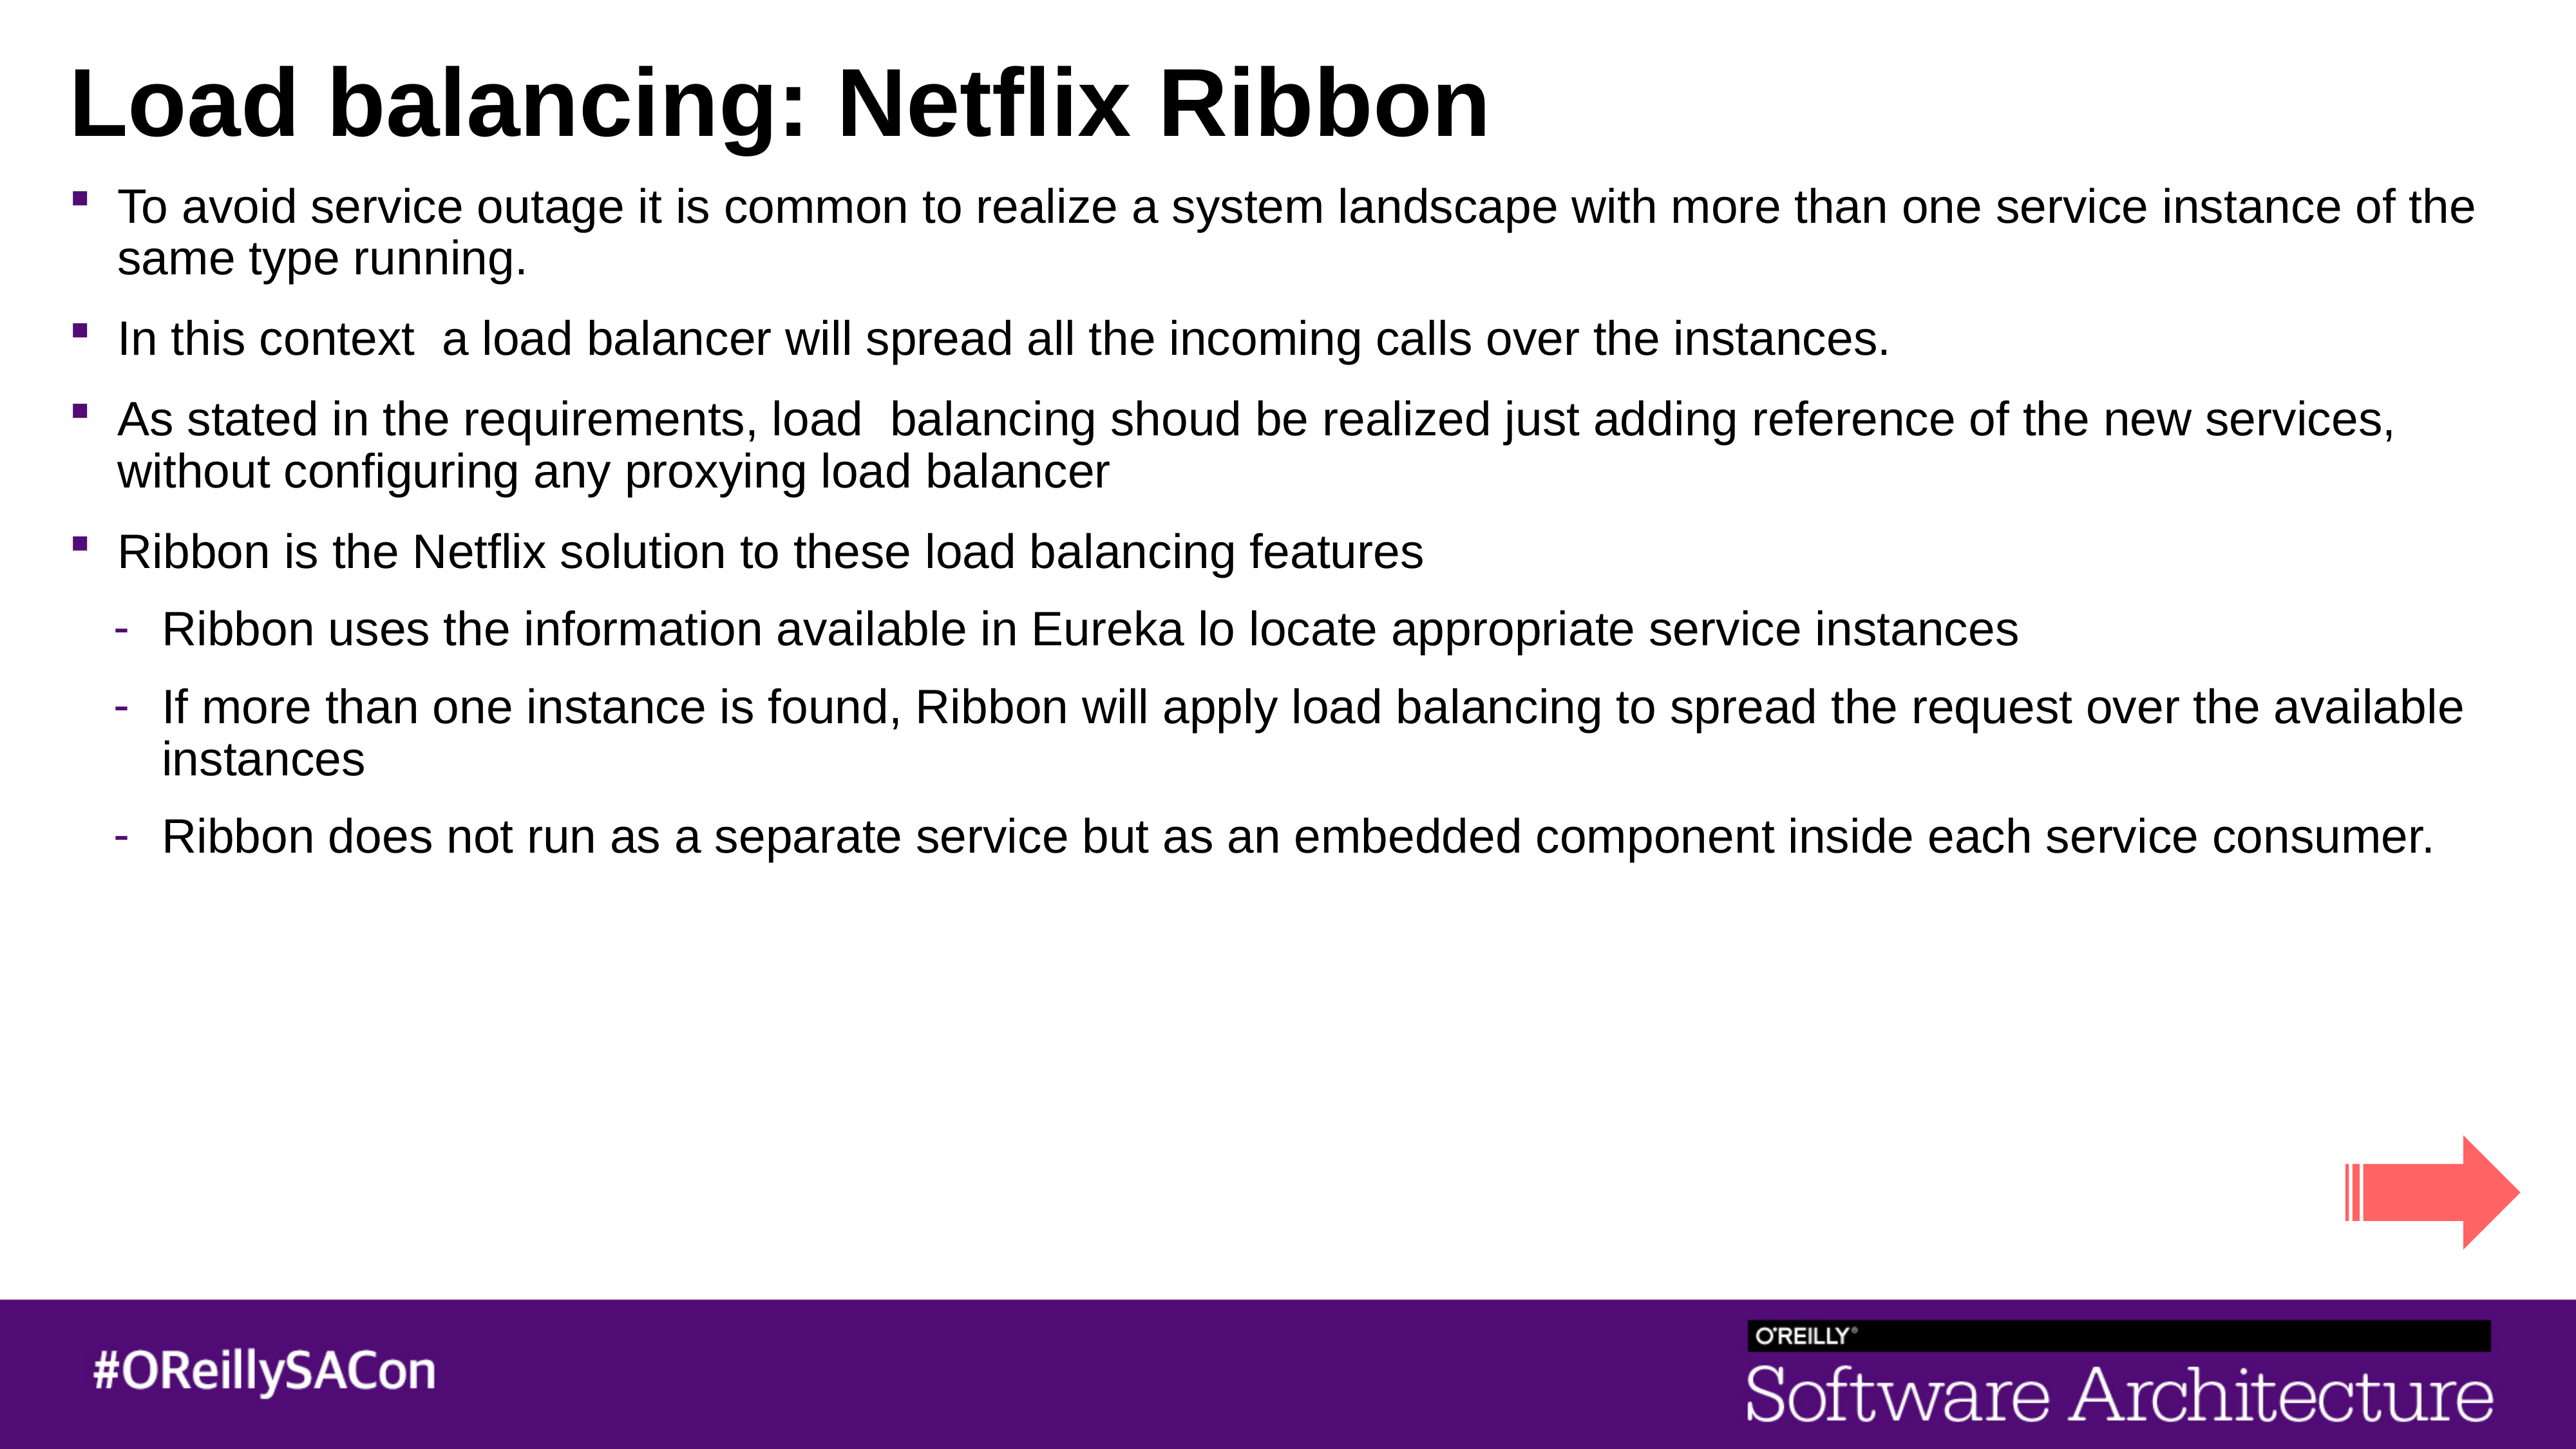

# Load balancing: Netflix Ribbon
To avoid service outage it is common to realize a system landscape with more than one service instance of the same type running.
In this context  a load balancer will spread all the incoming calls over the instances.
As stated in the requirements, load  balancing shoud be realized just adding reference of the new services, without configuring any proxying load balancer
Ribbon is the Netflix solution to these load balancing features
Ribbon uses the information available in Eureka lo locate appropriate service instances
If more than one instance is found, Ribbon will apply load balancing to spread the request over the available instances
Ribbon does not run as a separate service but as an embedded component inside each service consumer.